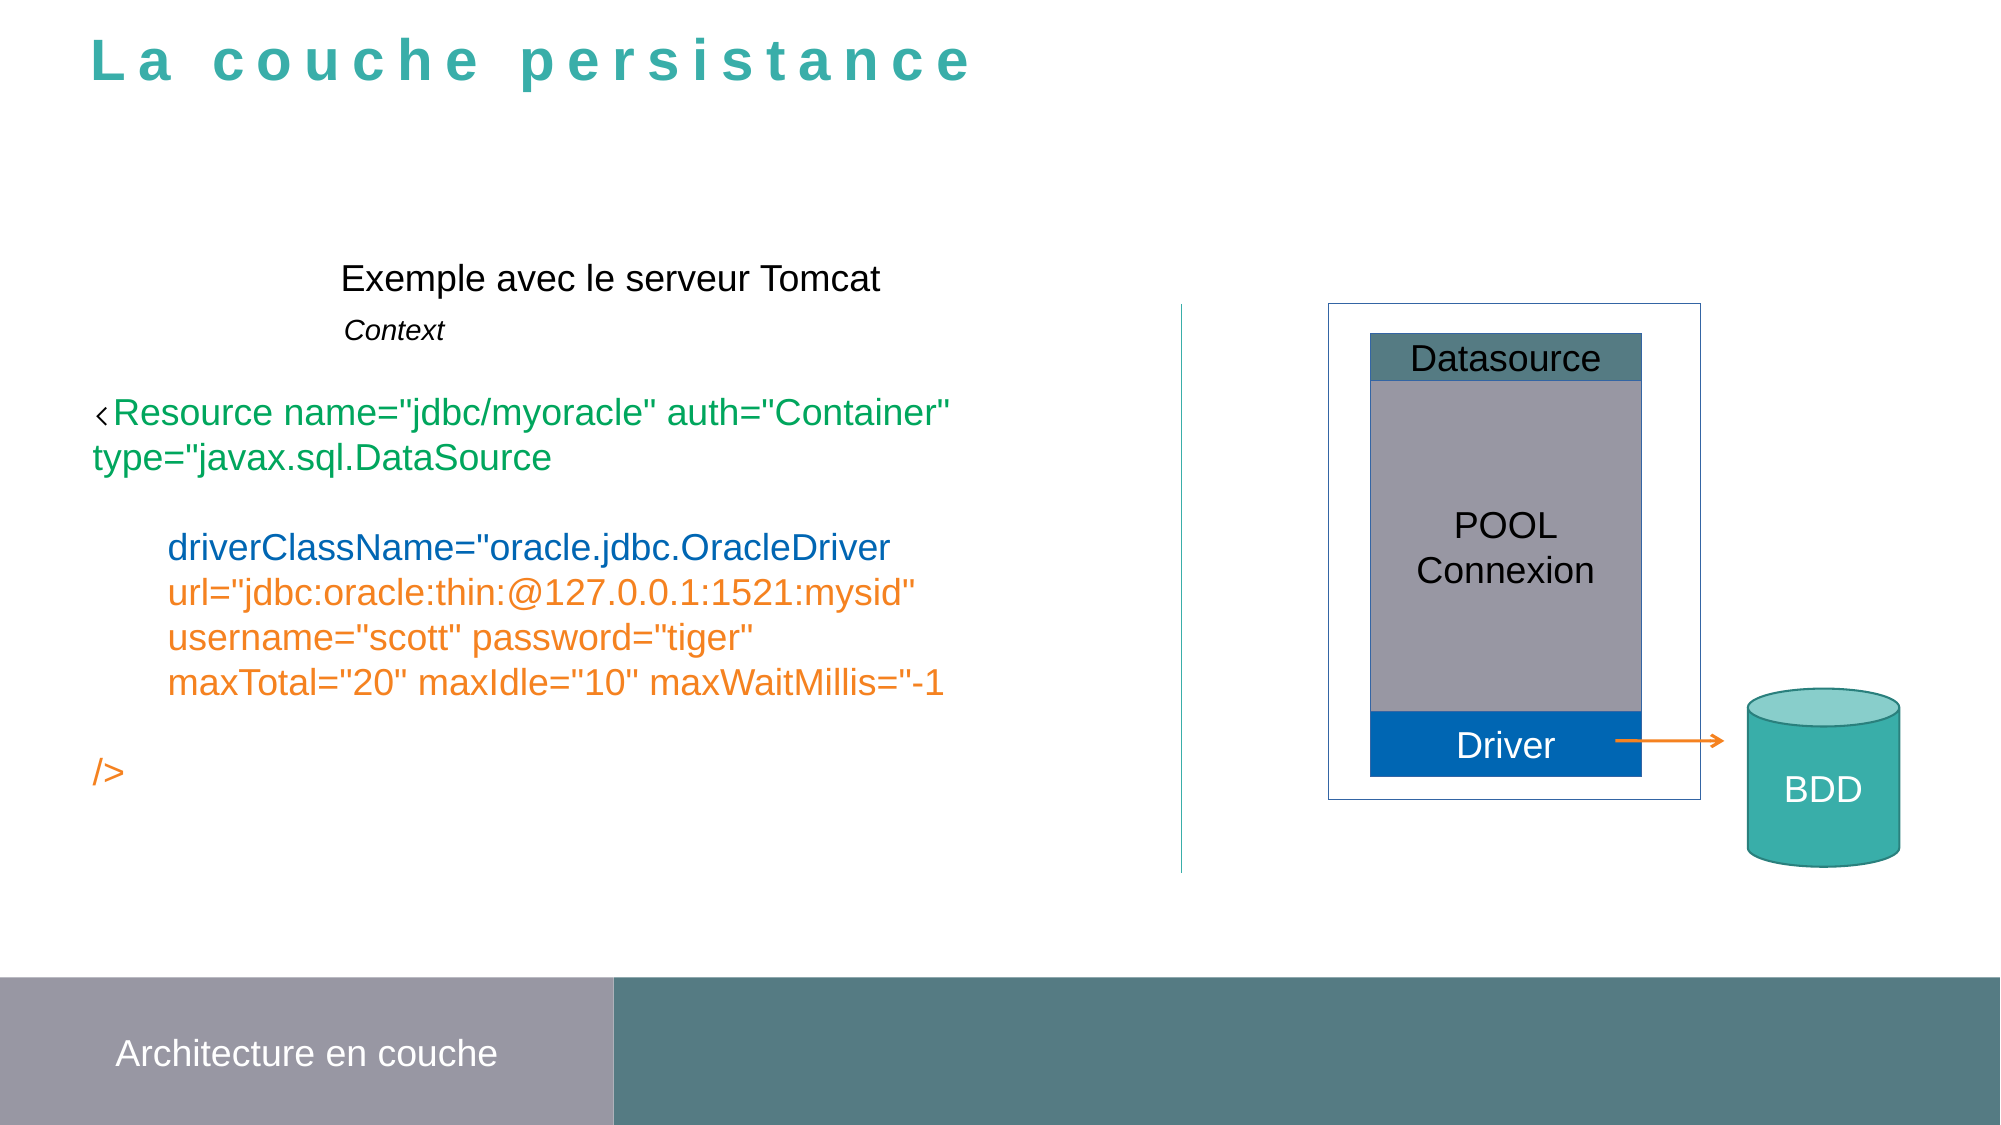

La couche persistance
Exemple avec le serveur Tomcat
Context

Datasource
<Resource name="jdbc/myoracle" auth="Container"
type="javax.sql.DataSource

driverClassName="oracle.jdbc.OracleDriver
url="jdbc:oracle:thin:@127.0.0.1:1521:mysid"
username="scott" password="tiger"
maxTotal="20" maxIdle="10" maxWaitMillis="-1

/>
POOL
Connexion
BDD
Driver

Architecture en couche